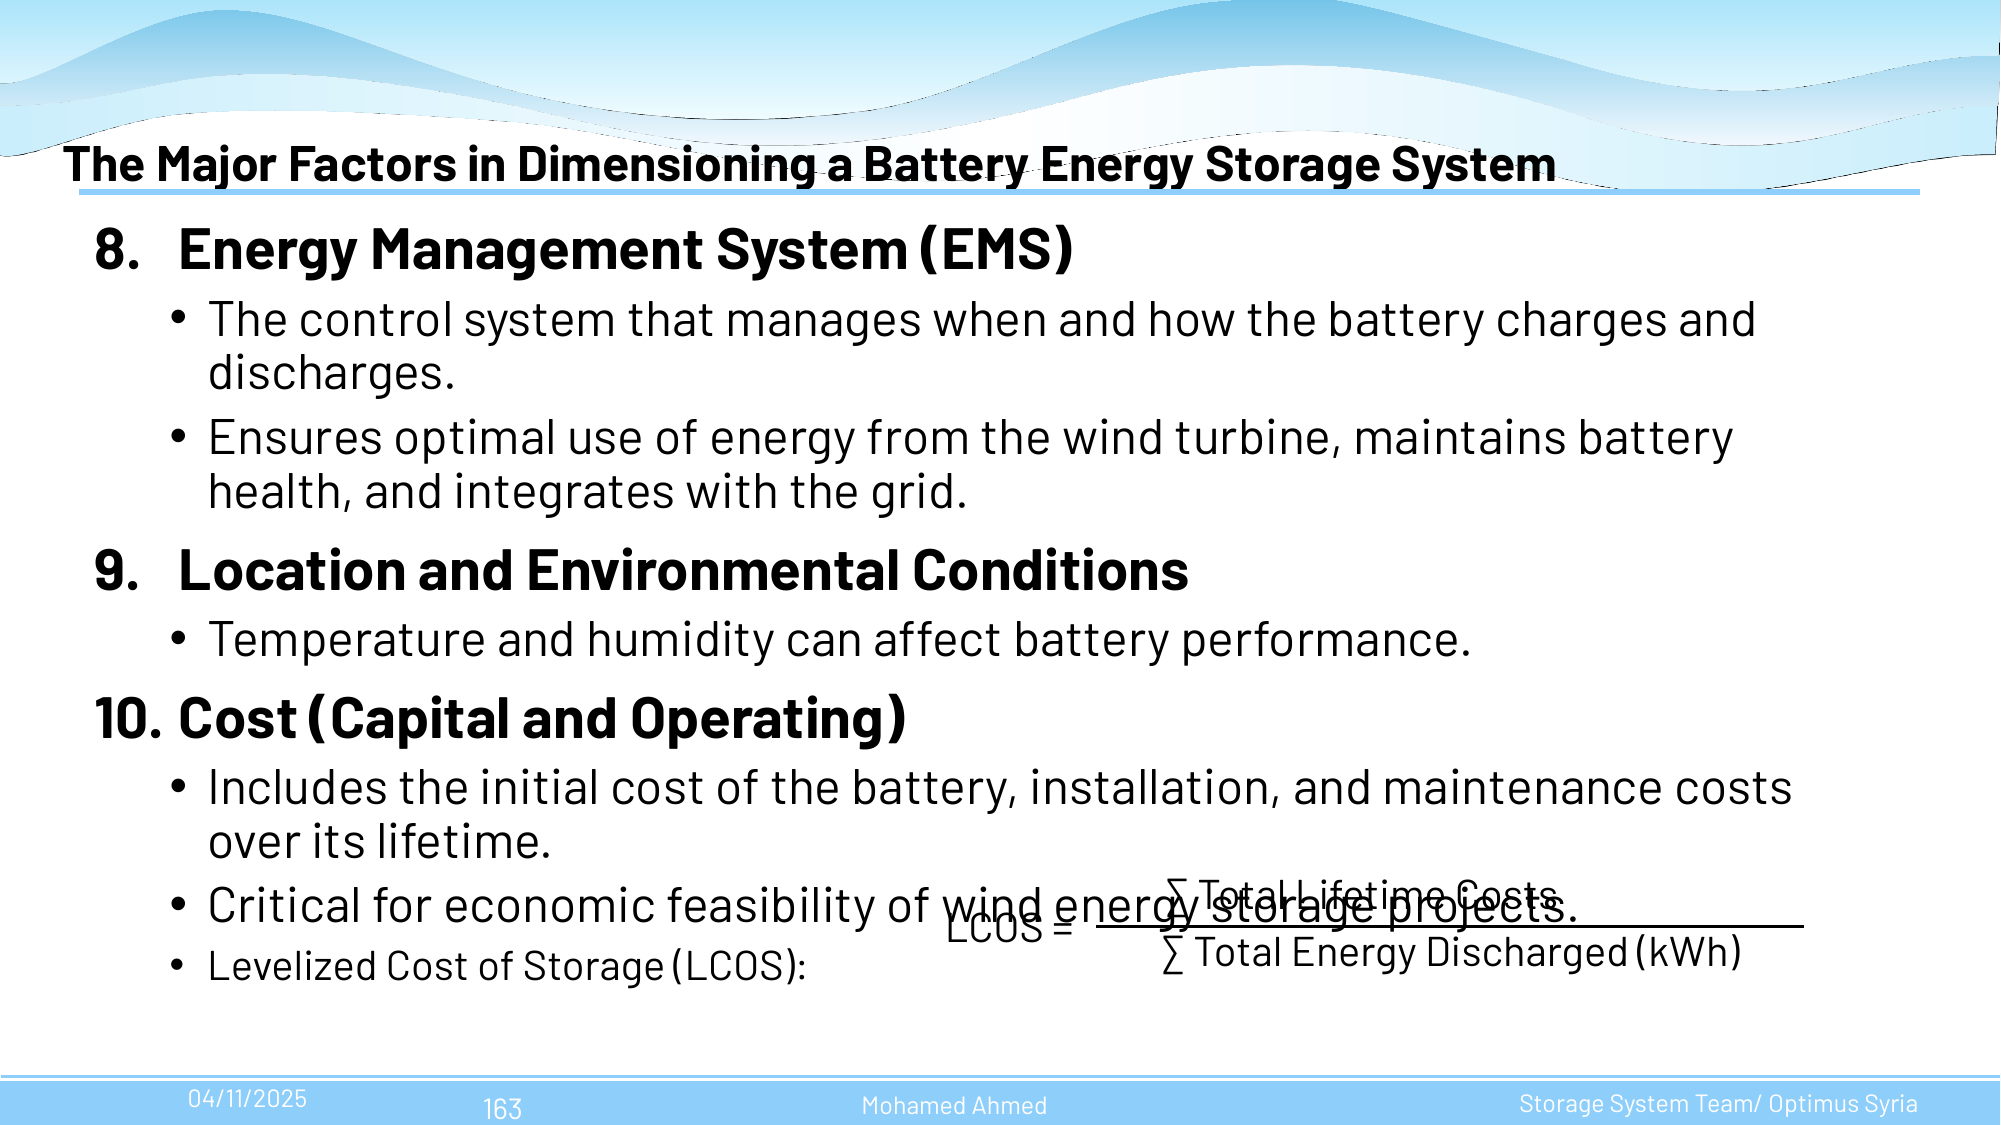

# The Major Factors in Dimensioning a Battery Energy Storage System
Energy Management System (EMS)
The control system that manages when and how the battery charges and discharges.
Ensures optimal use of energy from the wind turbine, maintains battery health, and integrates with the grid.
Location and Environmental Conditions
Temperature and humidity can affect battery performance.
Cost (Capital and Operating)
Includes the initial cost of the battery, installation, and maintenance costs over its lifetime.
Critical for economic feasibility of wind energy storage projects.
Levelized Cost of Storage (LCOS):

∑ Total Lifetime Costs
LCOS =
∑ Total Energy Discharged (kWh)
04/11/2025

Storage System Team/ Optimus Syria
Mohamed Ahmed
163